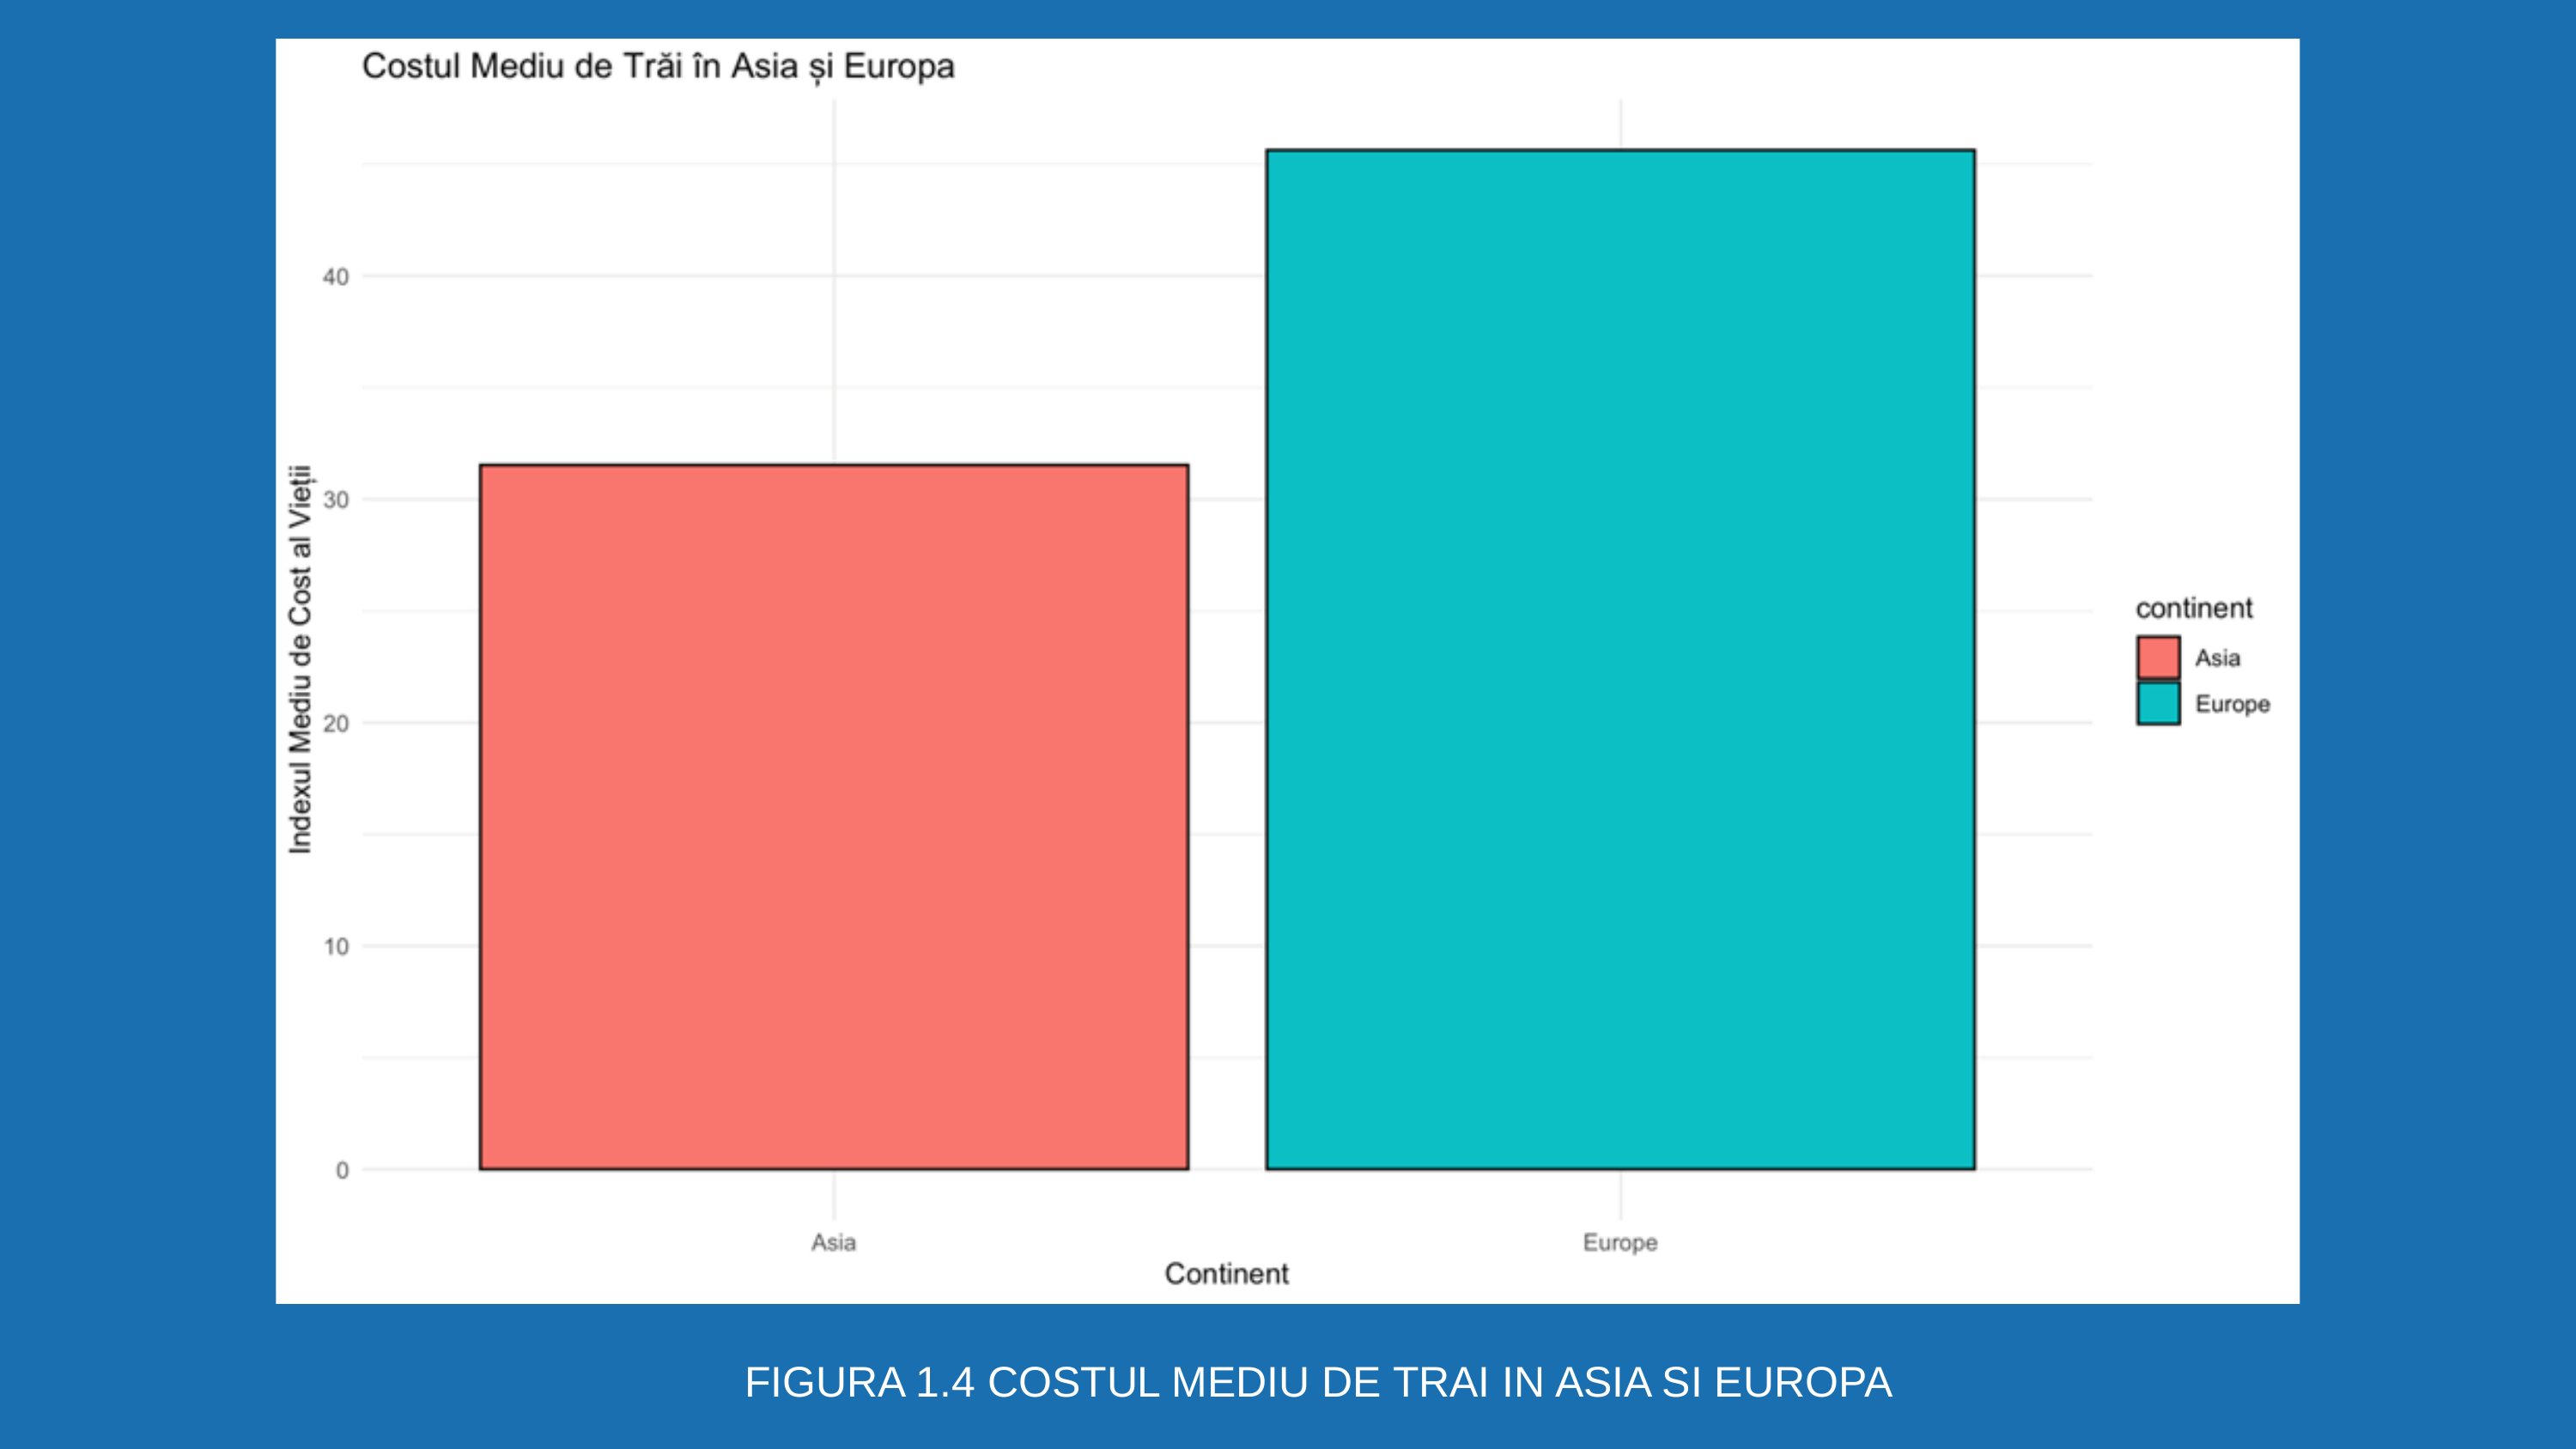

FIGURA 1.4 COSTUL MEDIU DE TRAI IN ASIA SI EUROPA